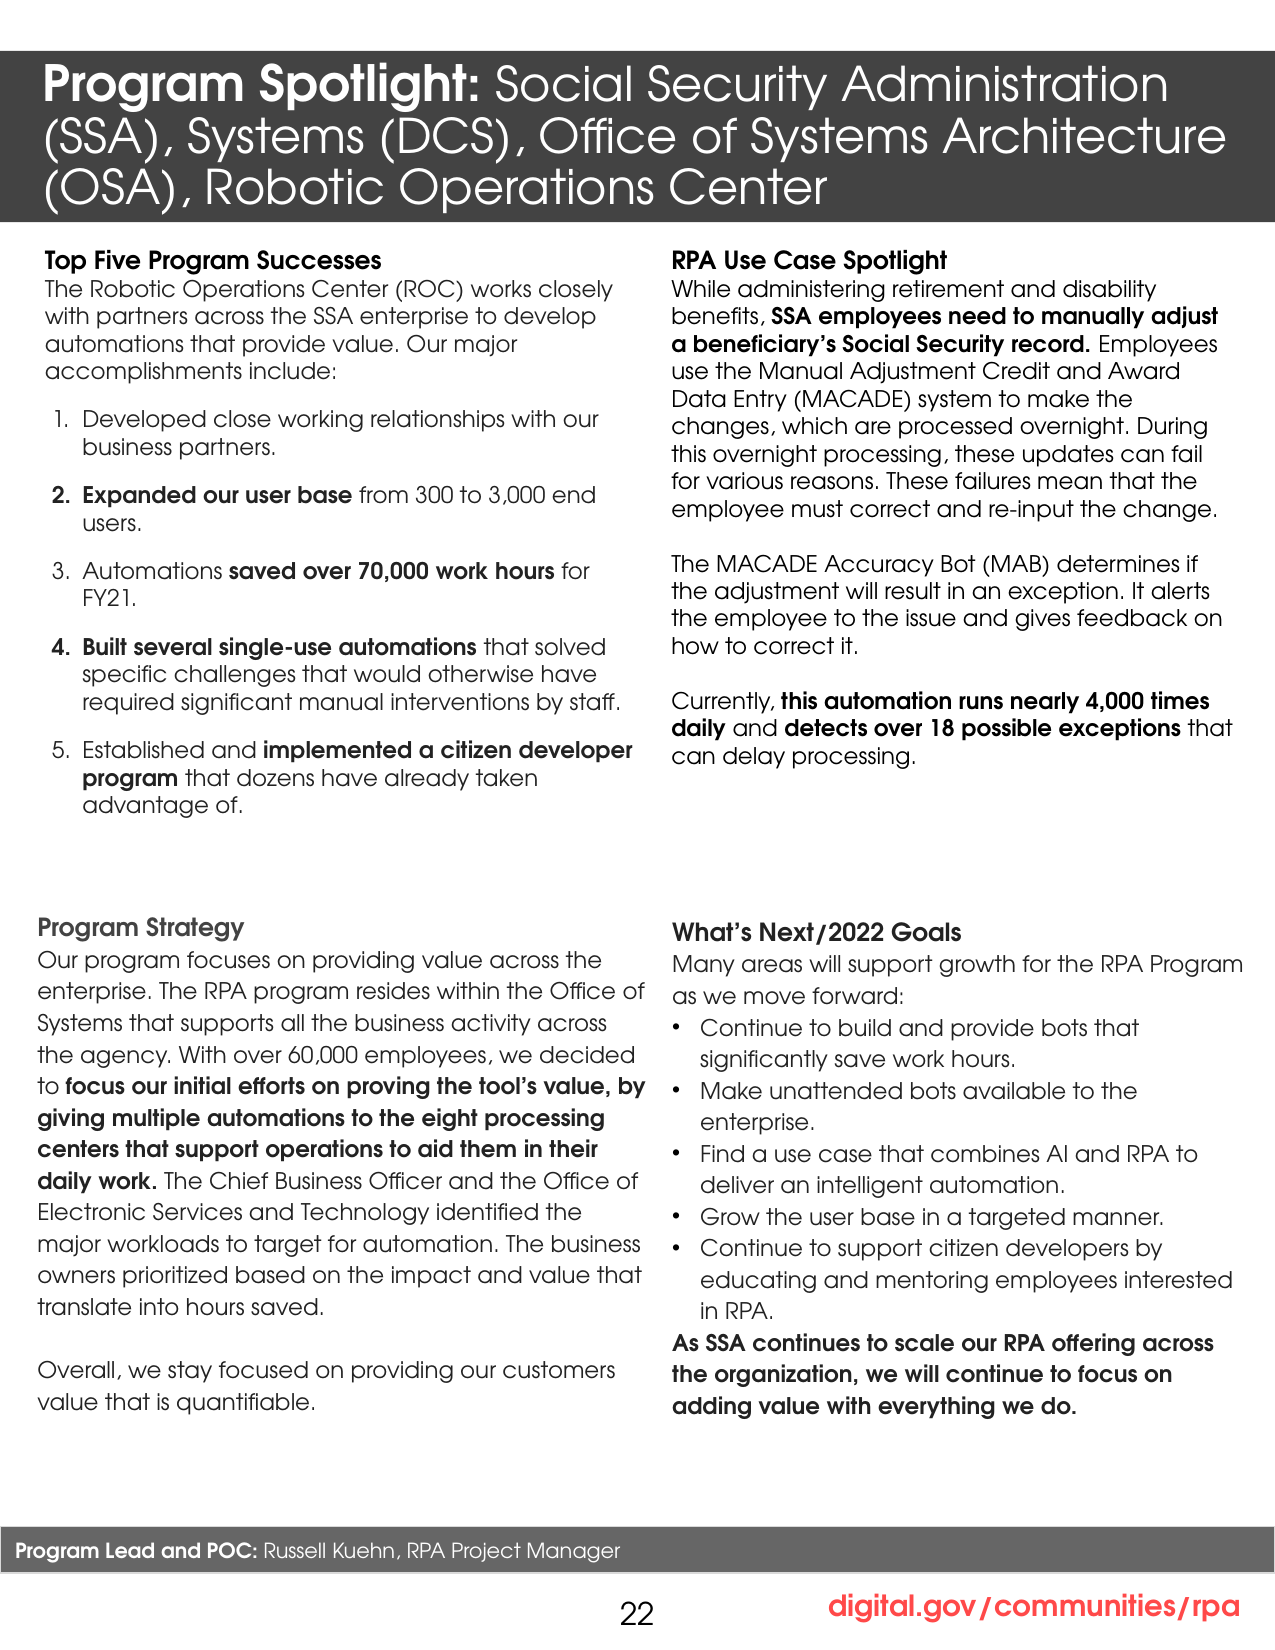

Program Spotlight: Social Security Administration (SSA), Systems (DCS), Office of Systems Architecture (OSA), Robotic Operations Center
Top Five Program Successes
The Robotic Operations Center (ROC) works closely with partners across the SSA enterprise to develop automations that provide value. Our major accomplishments include:
Developed close working relationships with our business partners.
Expanded our user base from 300 to 3,000 end users.
Automations saved over 70,000 work hours for FY21.
Built several single-use automations that solved specific challenges that would otherwise have required significant manual interventions by staff.
Established and implemented a citizen developer program that dozens have already taken advantage of.
RPA Use Case Spotlight
While administering retirement and disability benefits, SSA employees need to manually adjust a beneficiary’s Social Security record. Employees use the Manual Adjustment Credit and Award Data Entry (MACADE) system to make the changes, which are processed overnight. During this overnight processing, these updates can fail for various reasons. These failures mean that the employee must correct and re-input the change.

The MACADE Accuracy Bot (MAB) determines if the adjustment will result in an exception. It alerts the employee to the issue and gives feedback on how to correct it.

Currently, this automation runs nearly 4,000 times daily and detects over 18 possible exceptions that can delay processing.

Program Strategy
Our program focuses on providing value across the enterprise. The RPA program resides within the Office of Systems that supports all the business activity across the agency. With over 60,000 employees, we decided to focus our initial efforts on proving the tool’s value, by giving multiple automations to the eight processing centers that support operations to aid them in their daily work. The Chief Business Officer and the Office of Electronic Services and Technology identified the major workloads to target for automation. The business owners prioritized based on the impact and value that translate into hours saved.

Overall, we stay focused on providing our customers value that is quantifiable.
What’s Next/2022 Goals
Many areas will support growth for the RPA Program as we move forward:
Continue to build and provide bots that significantly save work hours.
Make unattended bots available to the enterprise.
Find a use case that combines AI and RPA to deliver an intelligent automation.
Grow the user base in a targeted manner.
Continue to support citizen developers by educating and mentoring employees interested in RPA.
As SSA continues to scale our RPA offering across the organization, we will continue to focus on adding value with everything we do.
Program Lead and POC: Russell Kuehn, RPA Project Manager
digital.gov/communities/rpa
22